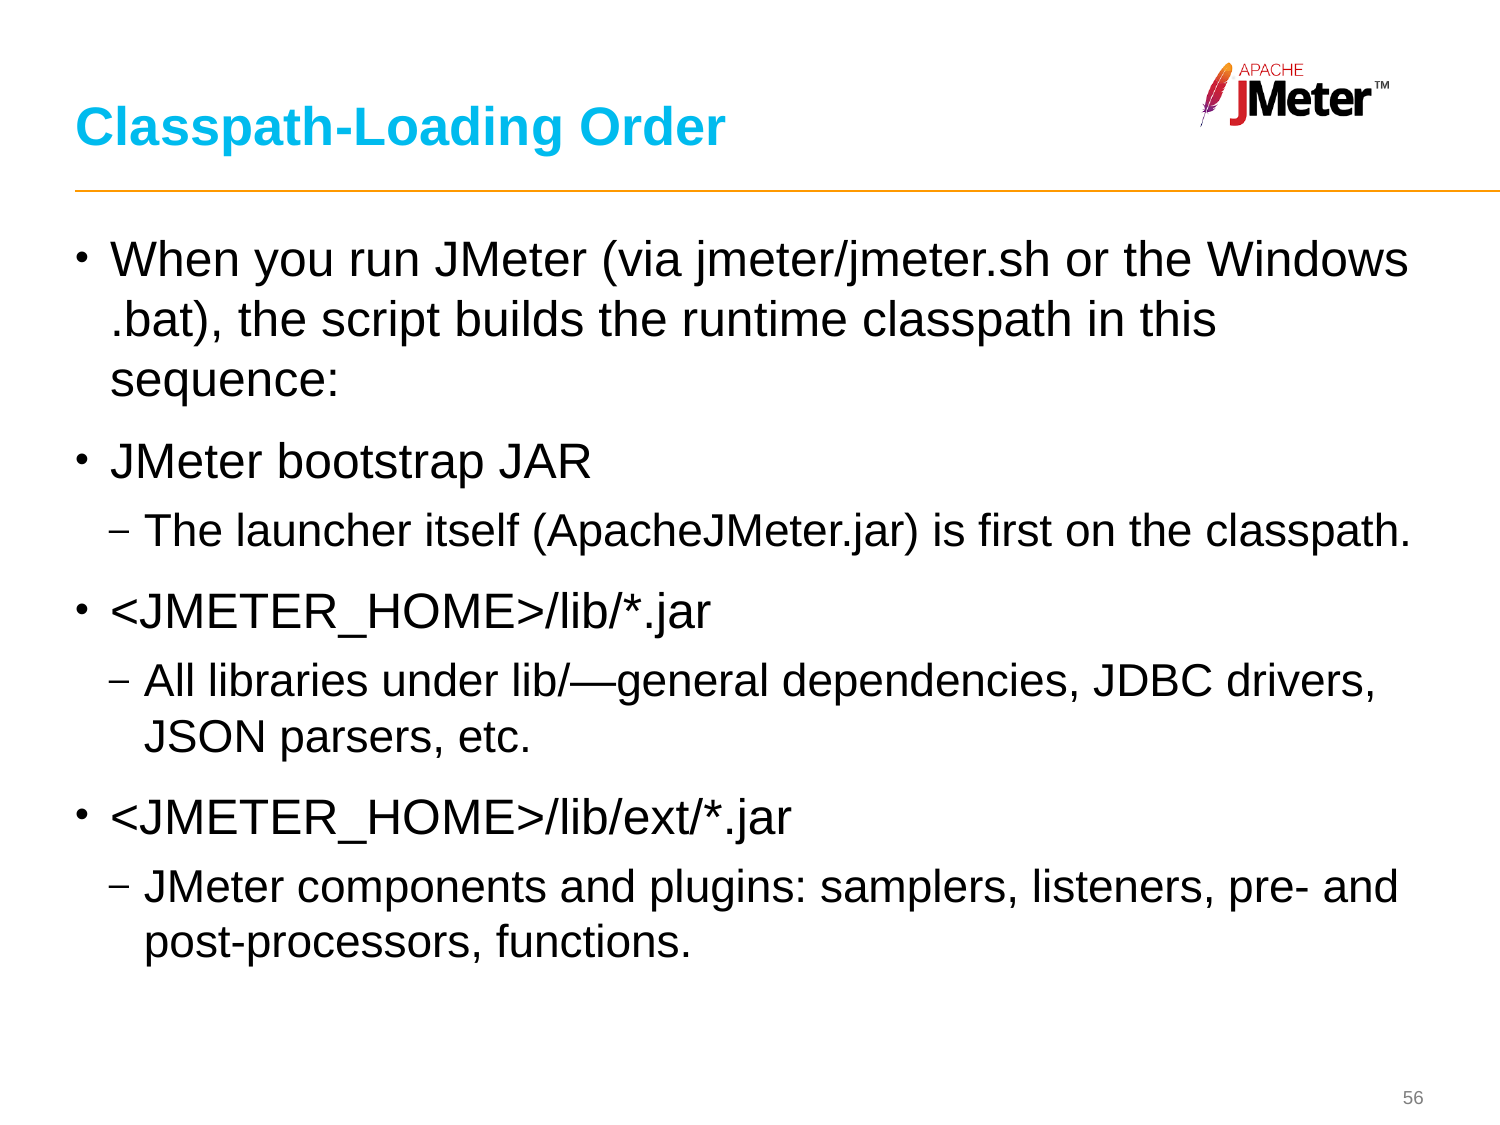

# Classpath-Loading Order
When you run JMeter (via jmeter/jmeter.sh or the Windows .bat), the script builds the runtime classpath in this sequence:
JMeter bootstrap JAR
The launcher itself (ApacheJMeter.jar) is first on the classpath.
<JMETER_HOME>/lib/*.jar
All libraries under lib/—general dependencies, JDBC drivers, JSON parsers, etc.
<JMETER_HOME>/lib/ext/*.jar
JMeter components and plugins: samplers, listeners, pre- and post-processors, functions.